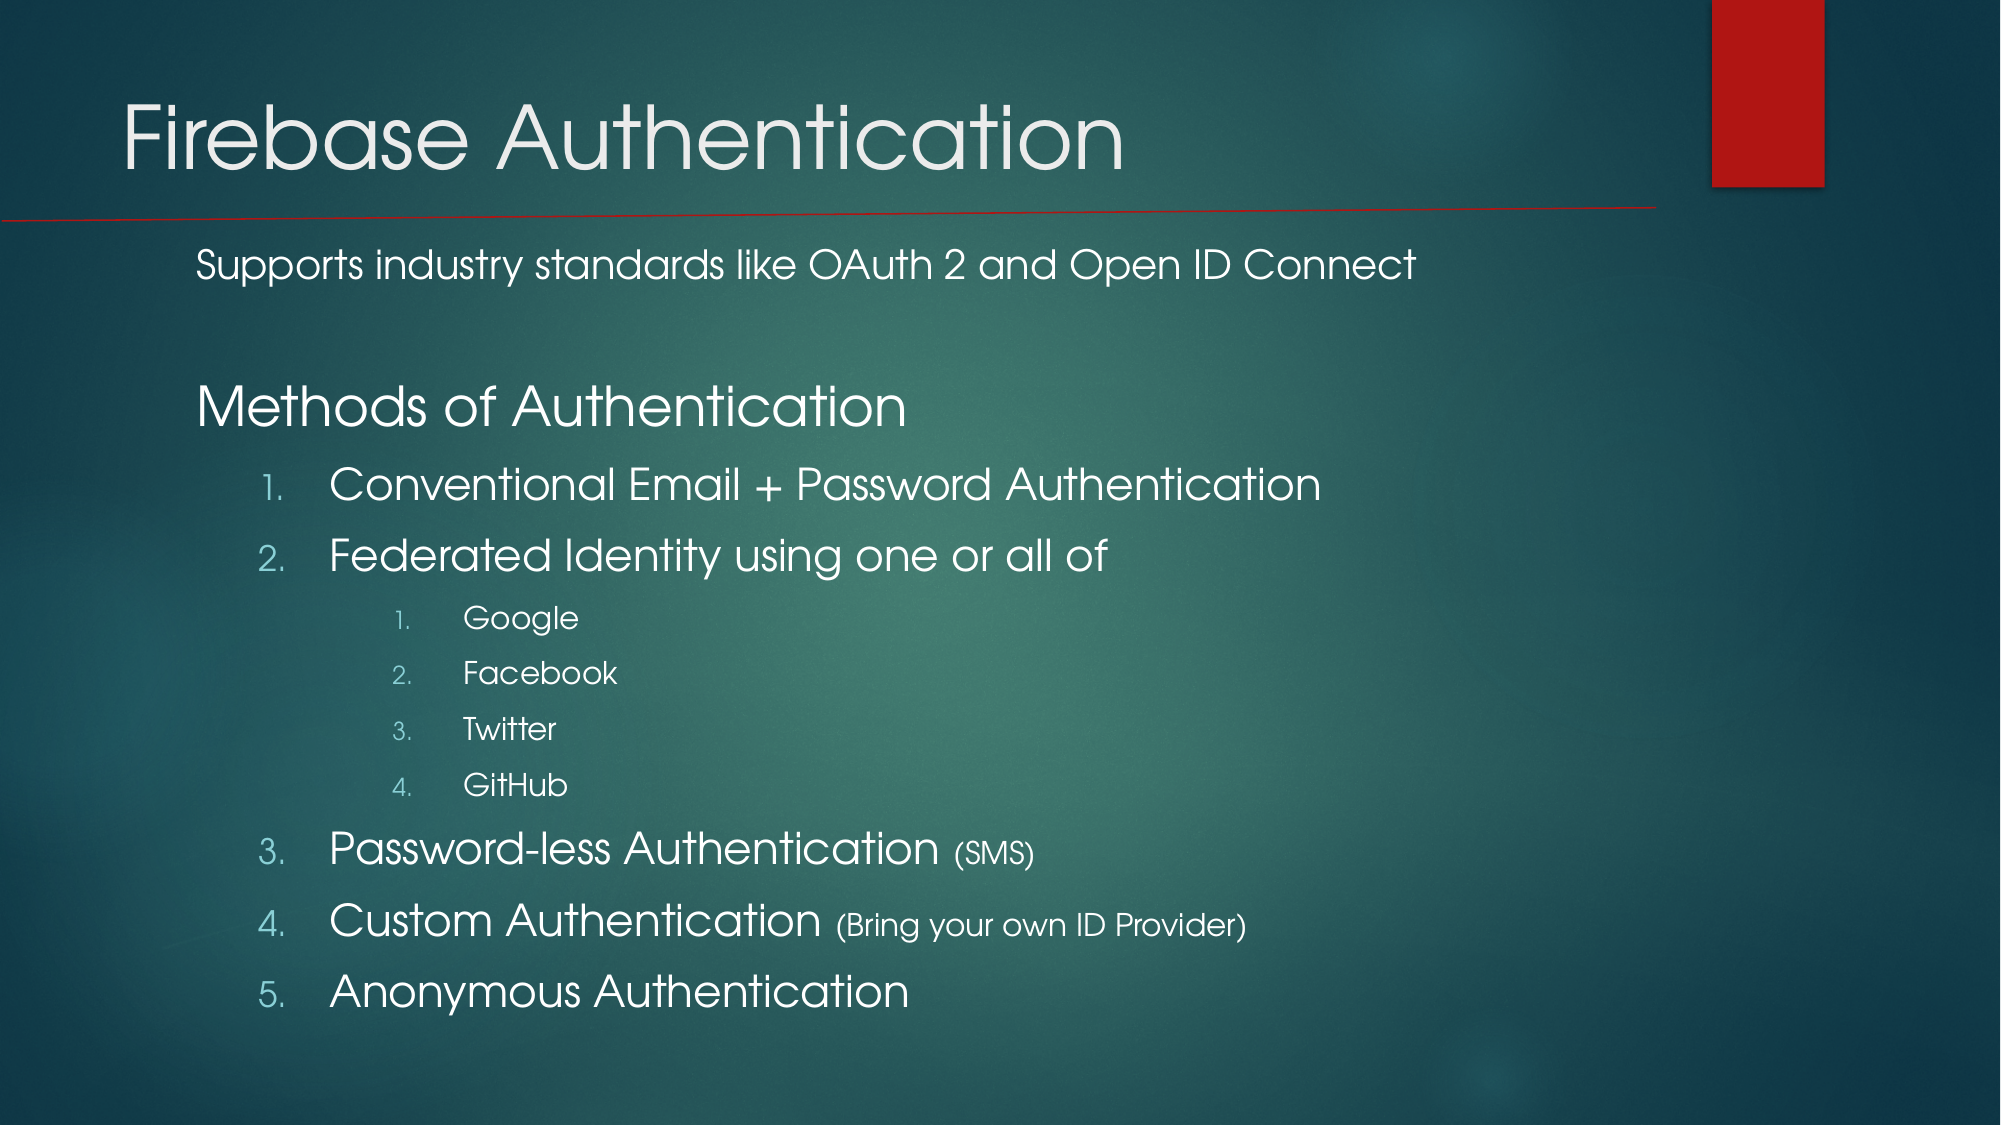

# Firebase Authentication
Supports industry standards like OAuth 2 and Open ID Connect
Methods of Authentication
Conventional Email + Password Authentication
Federated Identity using one or all of
Google
Facebook
Twitter
GitHub
Password-less Authentication (SMS)
Custom Authentication (Bring your own ID Provider)
Anonymous Authentication